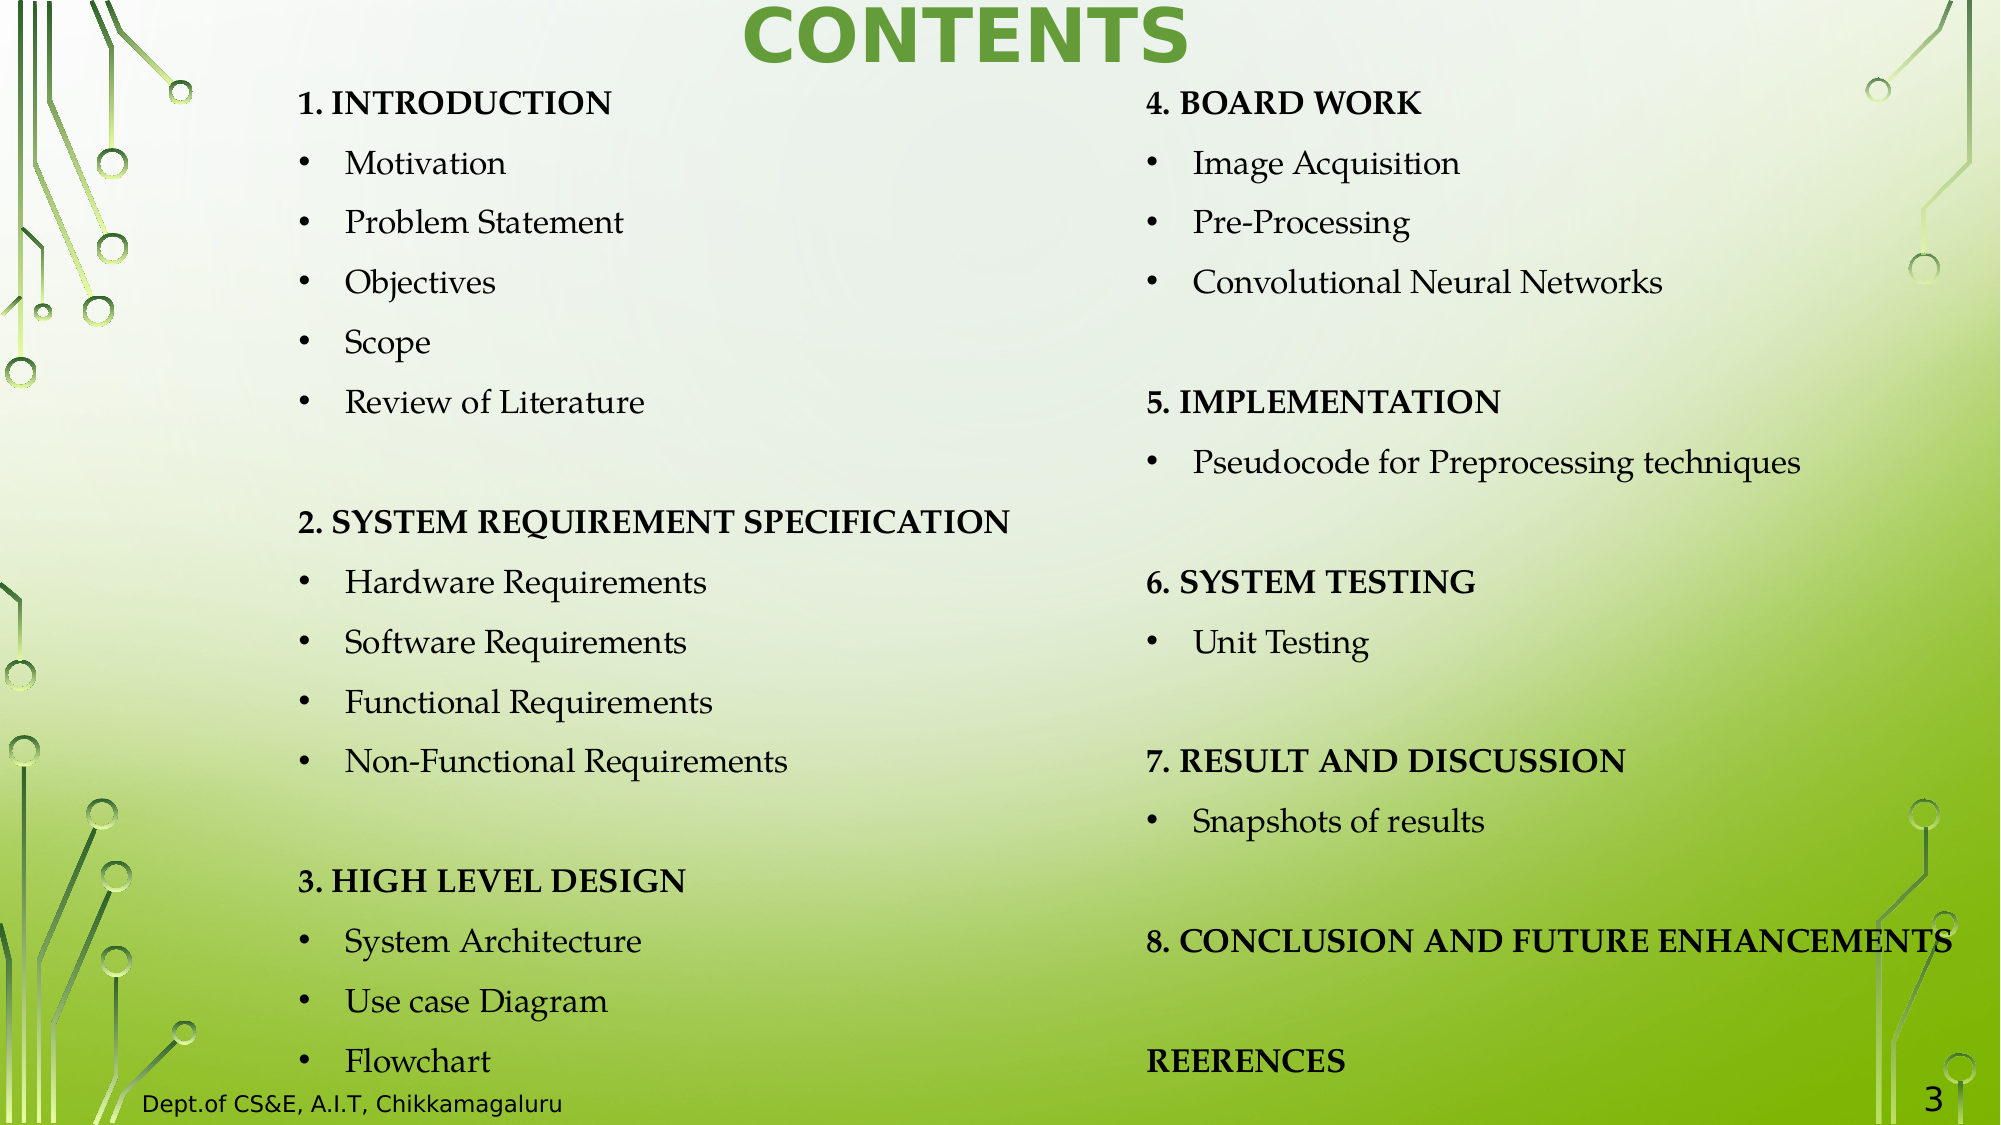

# contents
1. INTRODUCTION
Motivation
Problem Statement
Objectives
Scope
Review of Literature

2. SYSTEM REQUIREMENT SPECIFICATION
Hardware Requirements
Software Requirements
Functional Requirements
Non-Functional Requirements

3. HIGH LEVEL DESIGN
System Architecture
Use case Diagram
Flowchart
4. BOARD WORK
Image Acquisition
Pre-Processing
Convolutional Neural Networks

5. IMPLEMENTATION
Pseudocode for Preprocessing techniques

6. SYSTEM TESTING
Unit Testing

7. RESULT AND DISCUSSION
Snapshots of results

8. CONCLUSION AND FUTURE ENHANCEMENTS

REERENCES
3
Dept.of CS&E, A.I.T, Chikkamagaluru